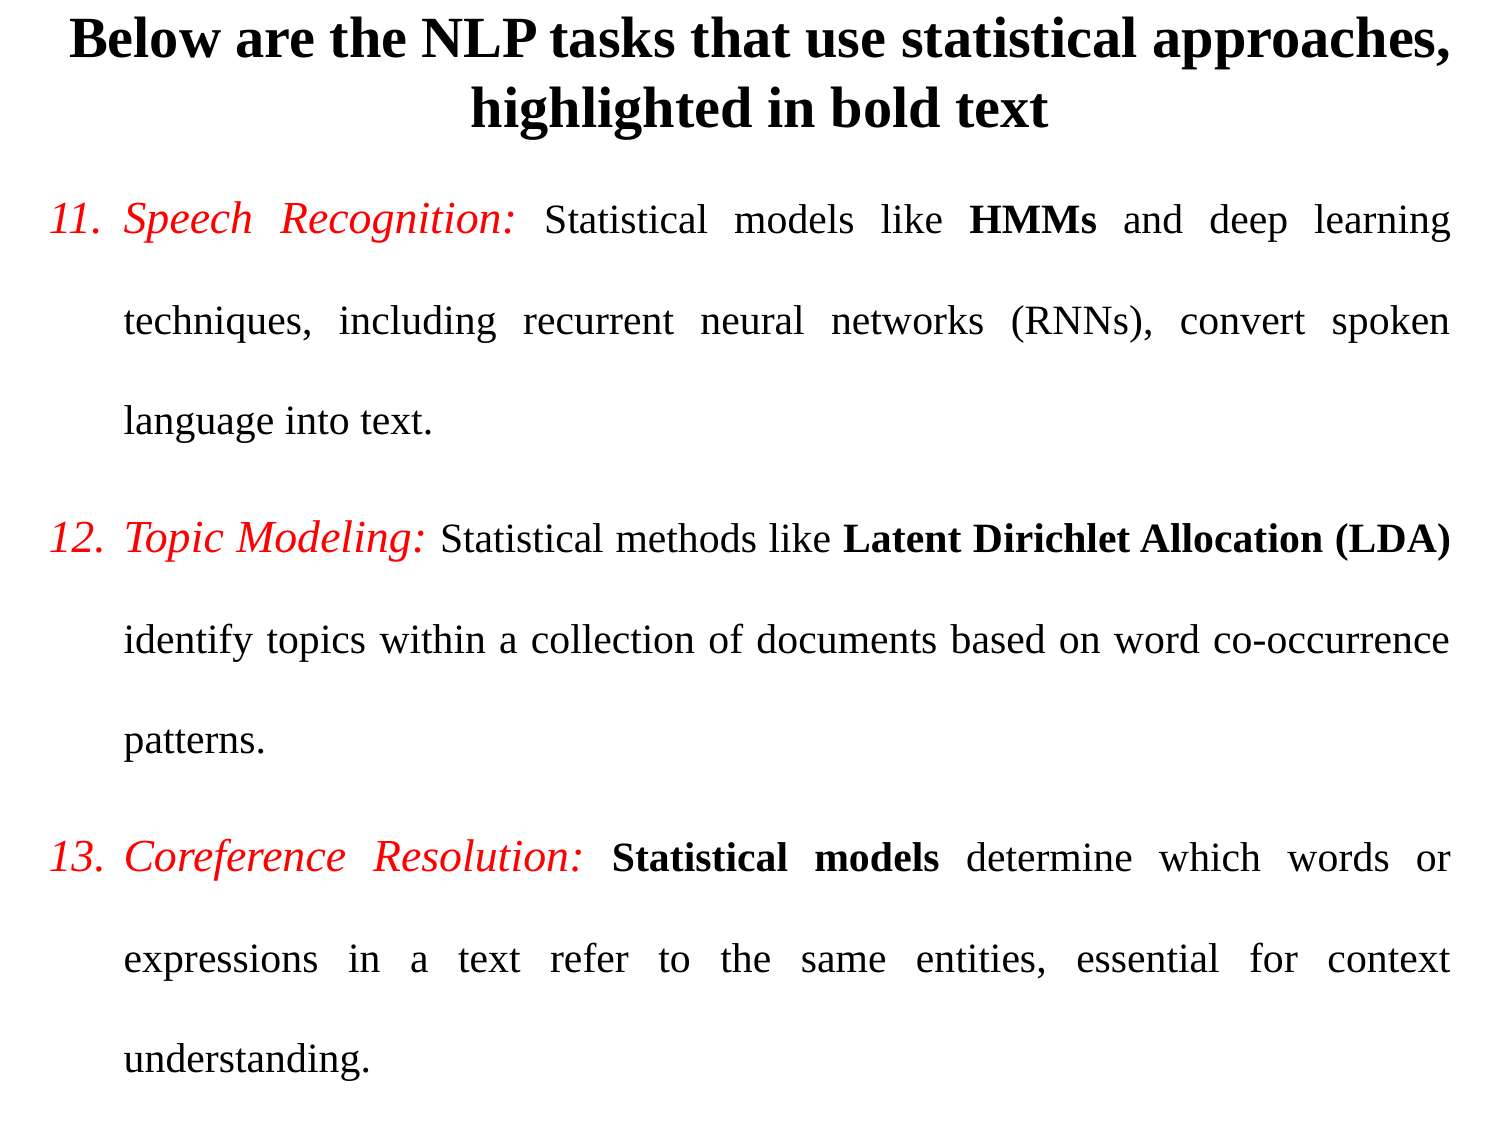

# Below are the NLP tasks that use statistical approaches, highlighted in bold text
Speech Recognition: Statistical models like HMMs and deep learning techniques, including recurrent neural networks (RNNs), convert spoken language into text.
Topic Modeling: Statistical methods like Latent Dirichlet Allocation (LDA) identify topics within a collection of documents based on word co-occurrence patterns.
Coreference Resolution: Statistical models determine which words or expressions in a text refer to the same entities, essential for context understanding.